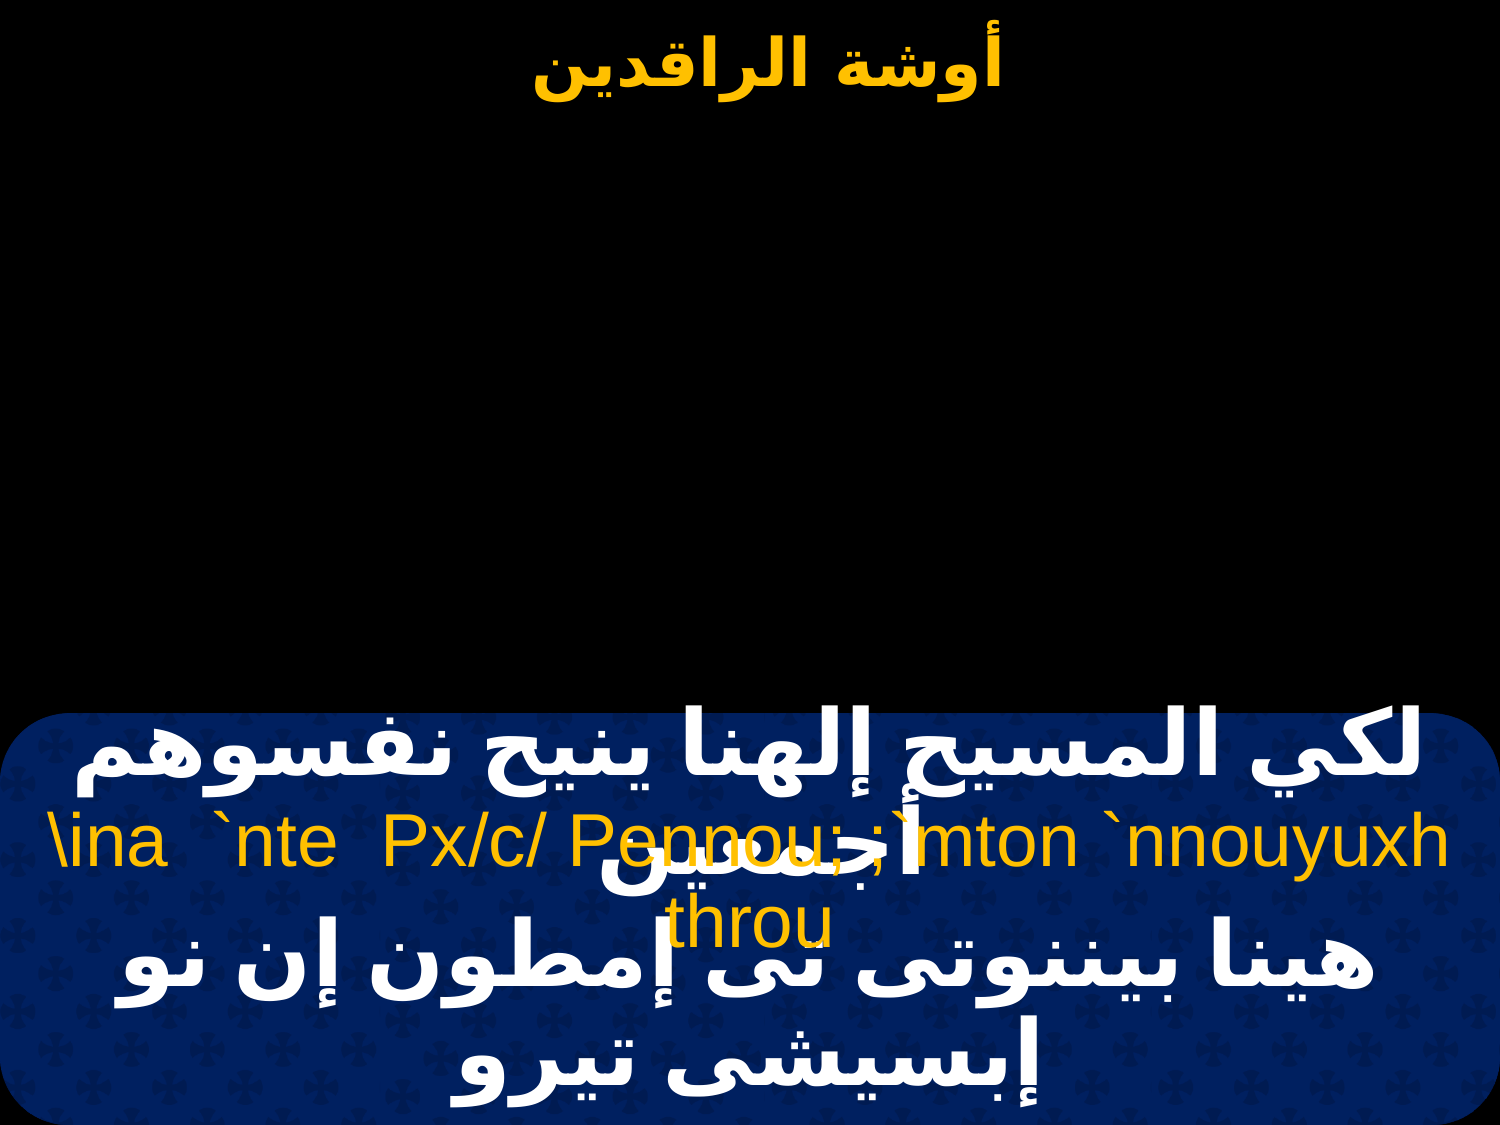

# لكي المسيح إلهنا ينيح نفسوهم أجمعين
\ina  `nte  Px/c/ Pennou; ;`mton `nnouyuxh throu
هينا بيننوتى تى إمطون إن نو إبسيشى تيرو